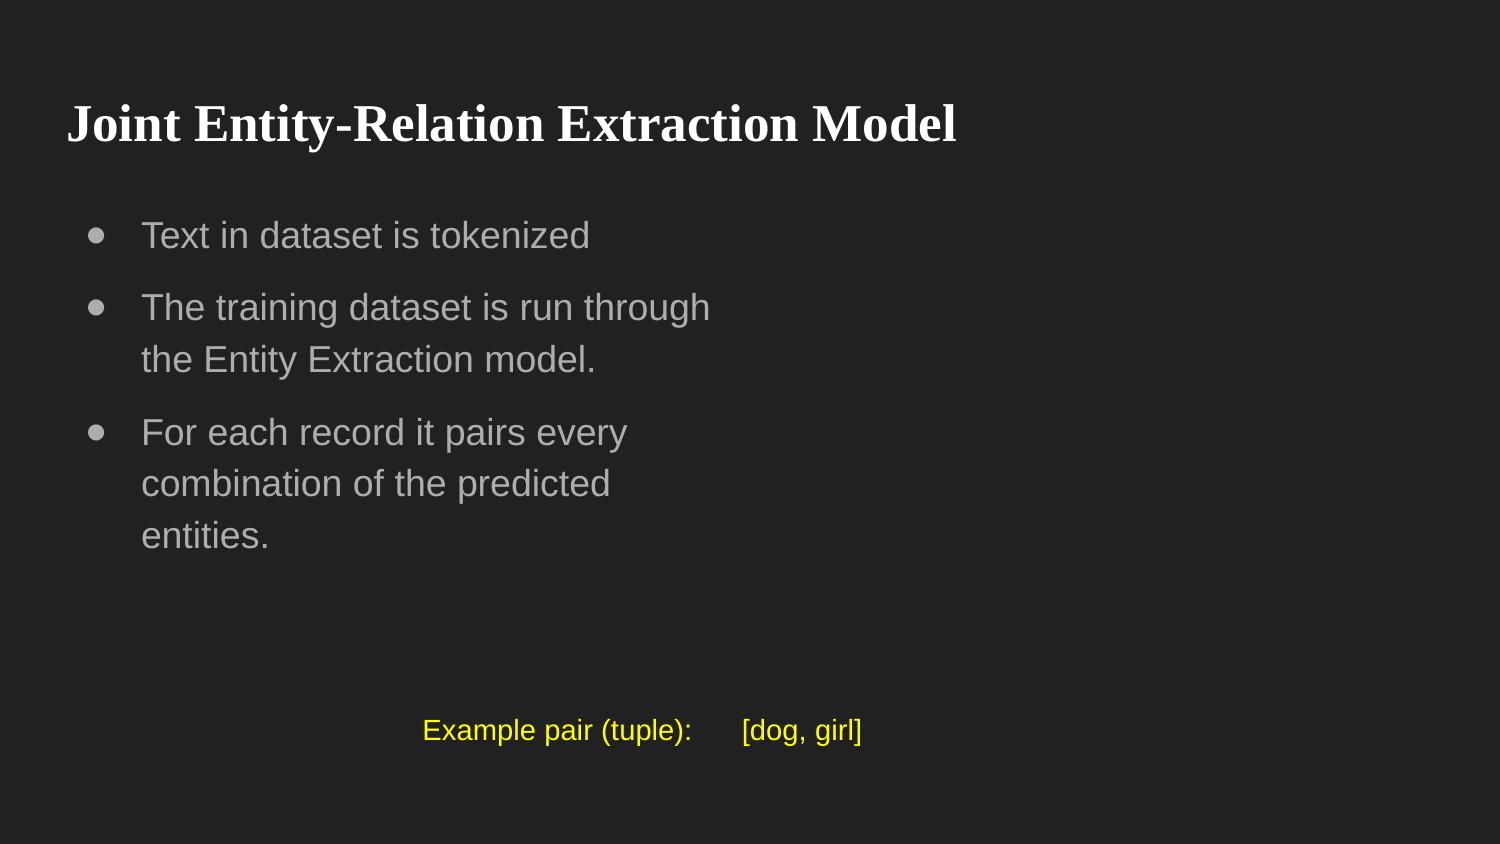

# Joint Entity-Relation Extraction Model
Text in dataset is tokenized
The training dataset is run through the Entity Extraction model.
For each record it pairs every combination of the predicted entities.
Example pair (tuple):      [dog, girl]